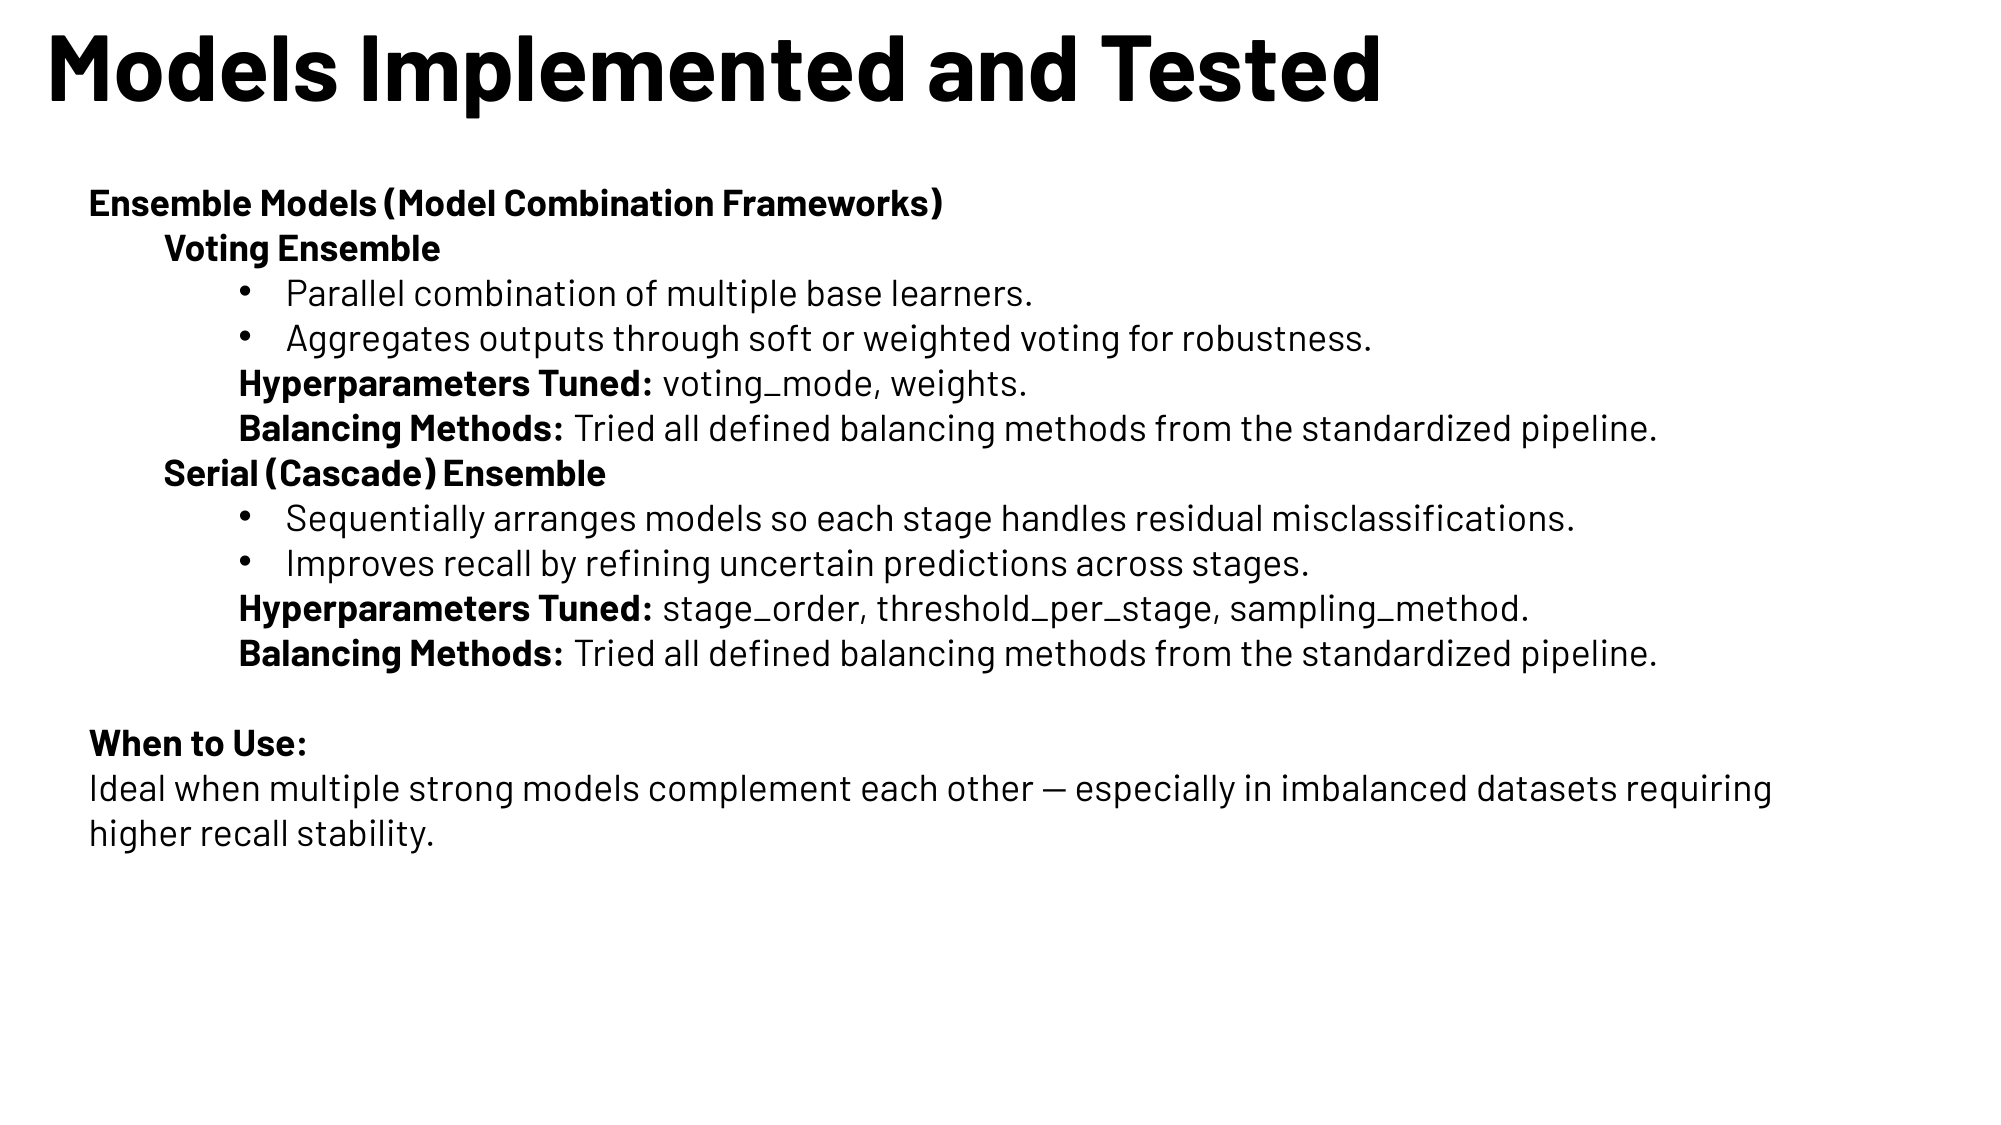

Models Implemented and Tested
Ensemble Models (Model Combination Frameworks)
Voting Ensemble
Parallel combination of multiple base learners.
Aggregates outputs through soft or weighted voting for robustness.
Hyperparameters Tuned: voting_mode, weights.
Balancing Methods: Tried all defined balancing methods from the standardized pipeline.
Serial (Cascade) Ensemble
Sequentially arranges models so each stage handles residual misclassifications.
Improves recall by refining uncertain predictions across stages.
Hyperparameters Tuned: stage_order, threshold_per_stage, sampling_method.
Balancing Methods: Tried all defined balancing methods from the standardized pipeline.

When to Use:
Ideal when multiple strong models complement each other — especially in imbalanced datasets requiring higher recall stability.